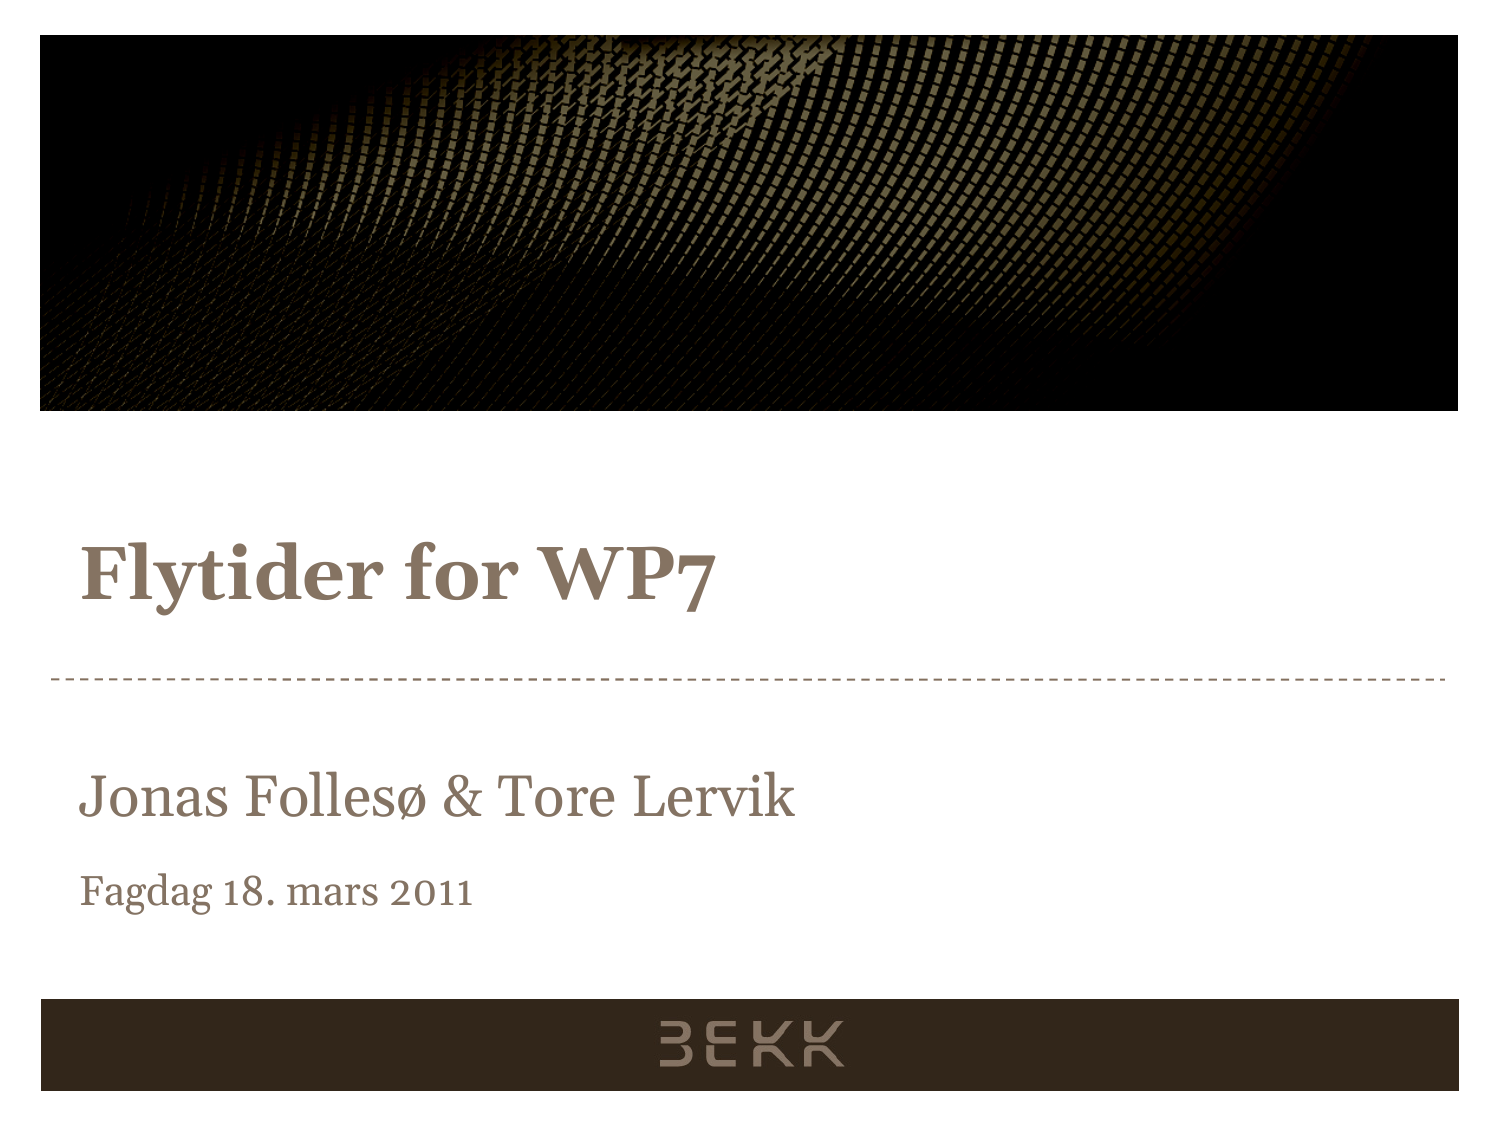

# Flytider for WP7
Jonas Follesø & Tore Lervik
Fagdag 18. mars 2011